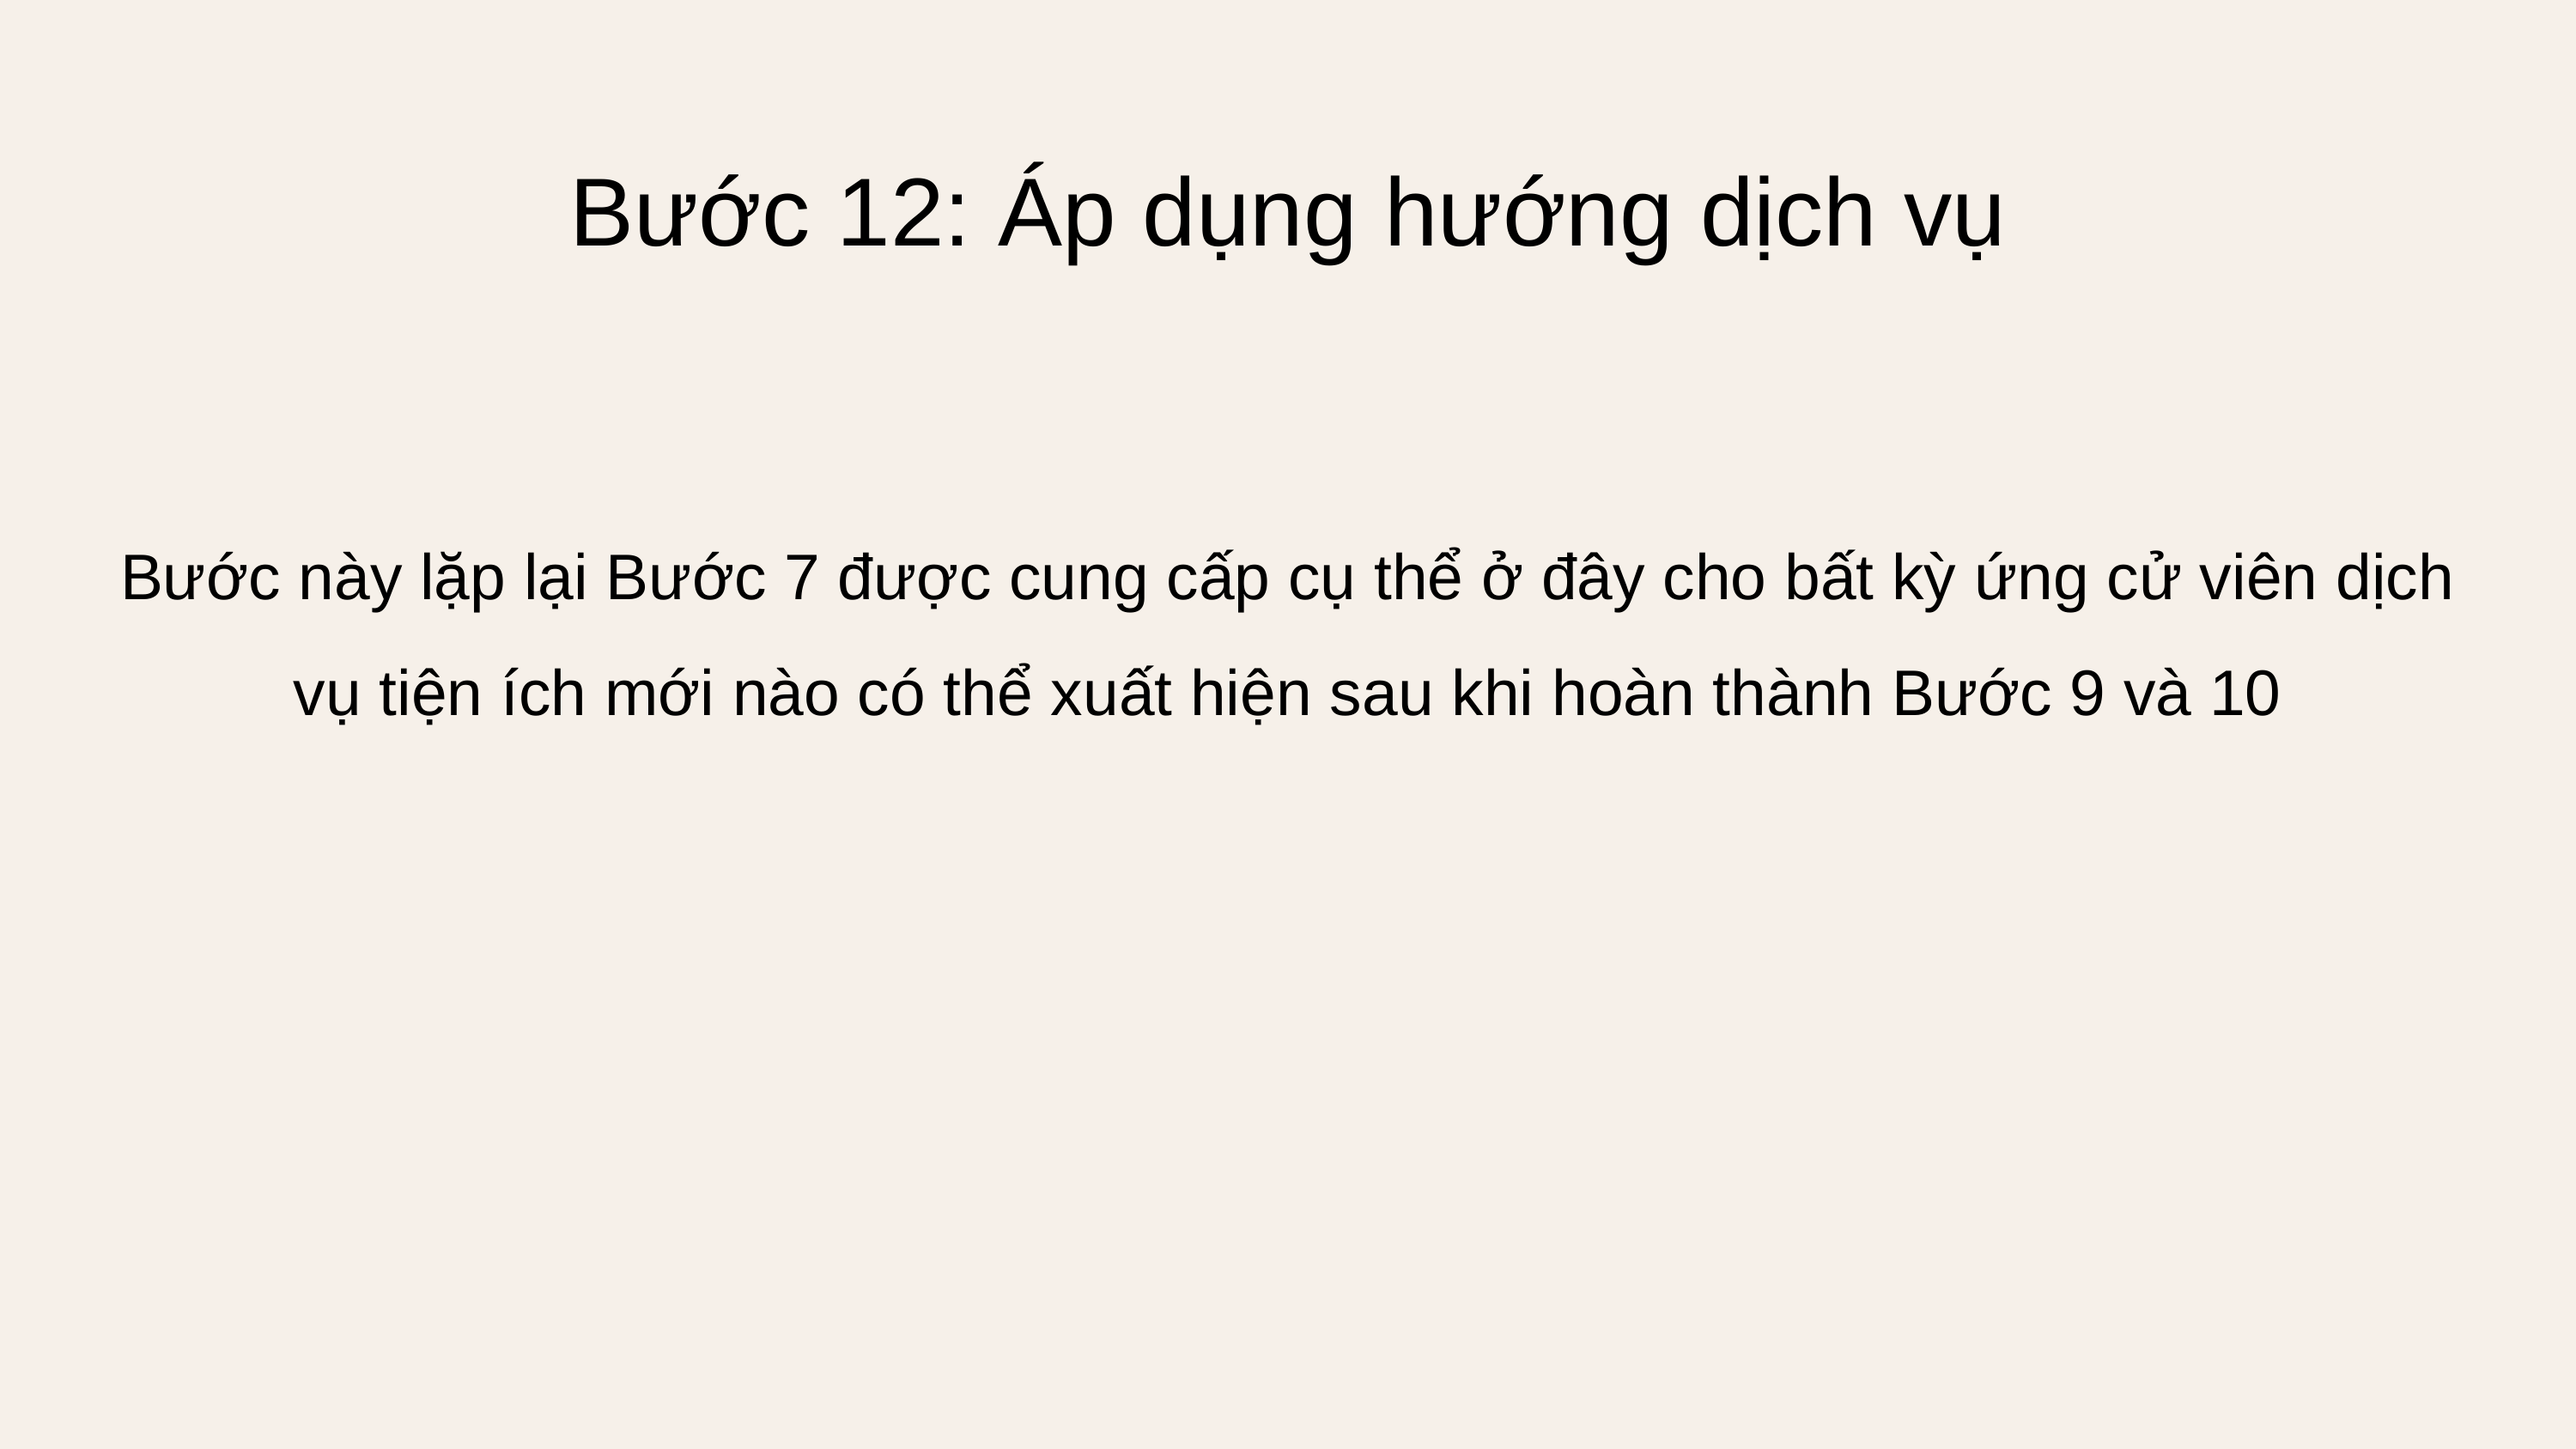

Bước 12: Áp dụng hướng dịch vụ

Bước này lặp lại Bước 7 được cung cấp cụ thể ở đây cho bất kỳ ứng cử viên dịch vụ tiện ích mới nào có thể xuất hiện sau khi hoàn thành Bước 9 và 10